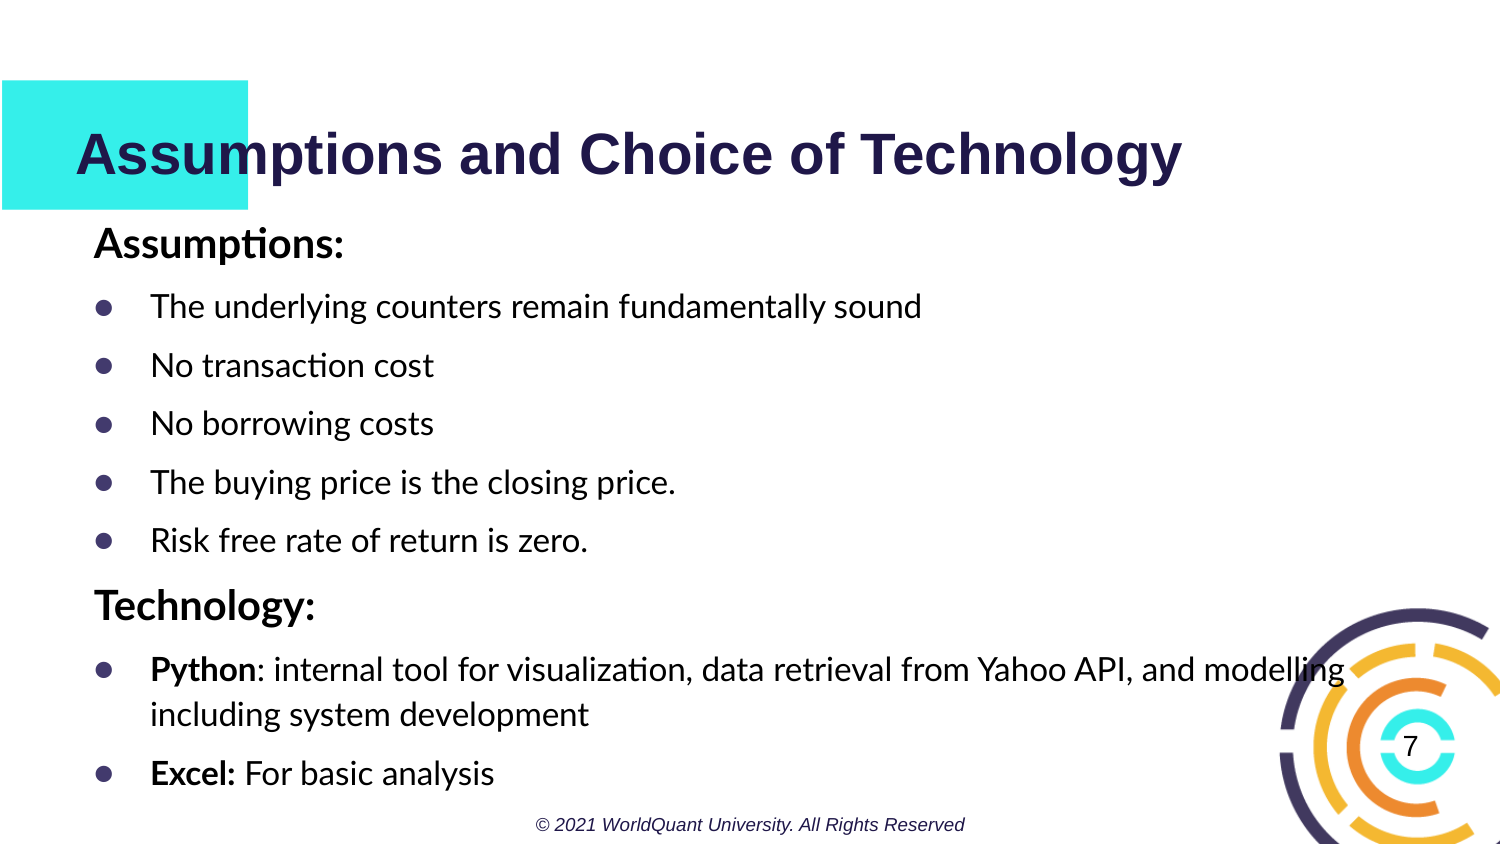

# Assumptions and Choice of Technology
Assumptions:
The underlying counters remain fundamentally sound
No transaction cost
No borrowing costs
The buying price is the closing price.
Risk free rate of return is zero.
Technology:
Python: internal tool for visualization, data retrieval from Yahoo API, and modelling including system development
Excel: For basic analysis